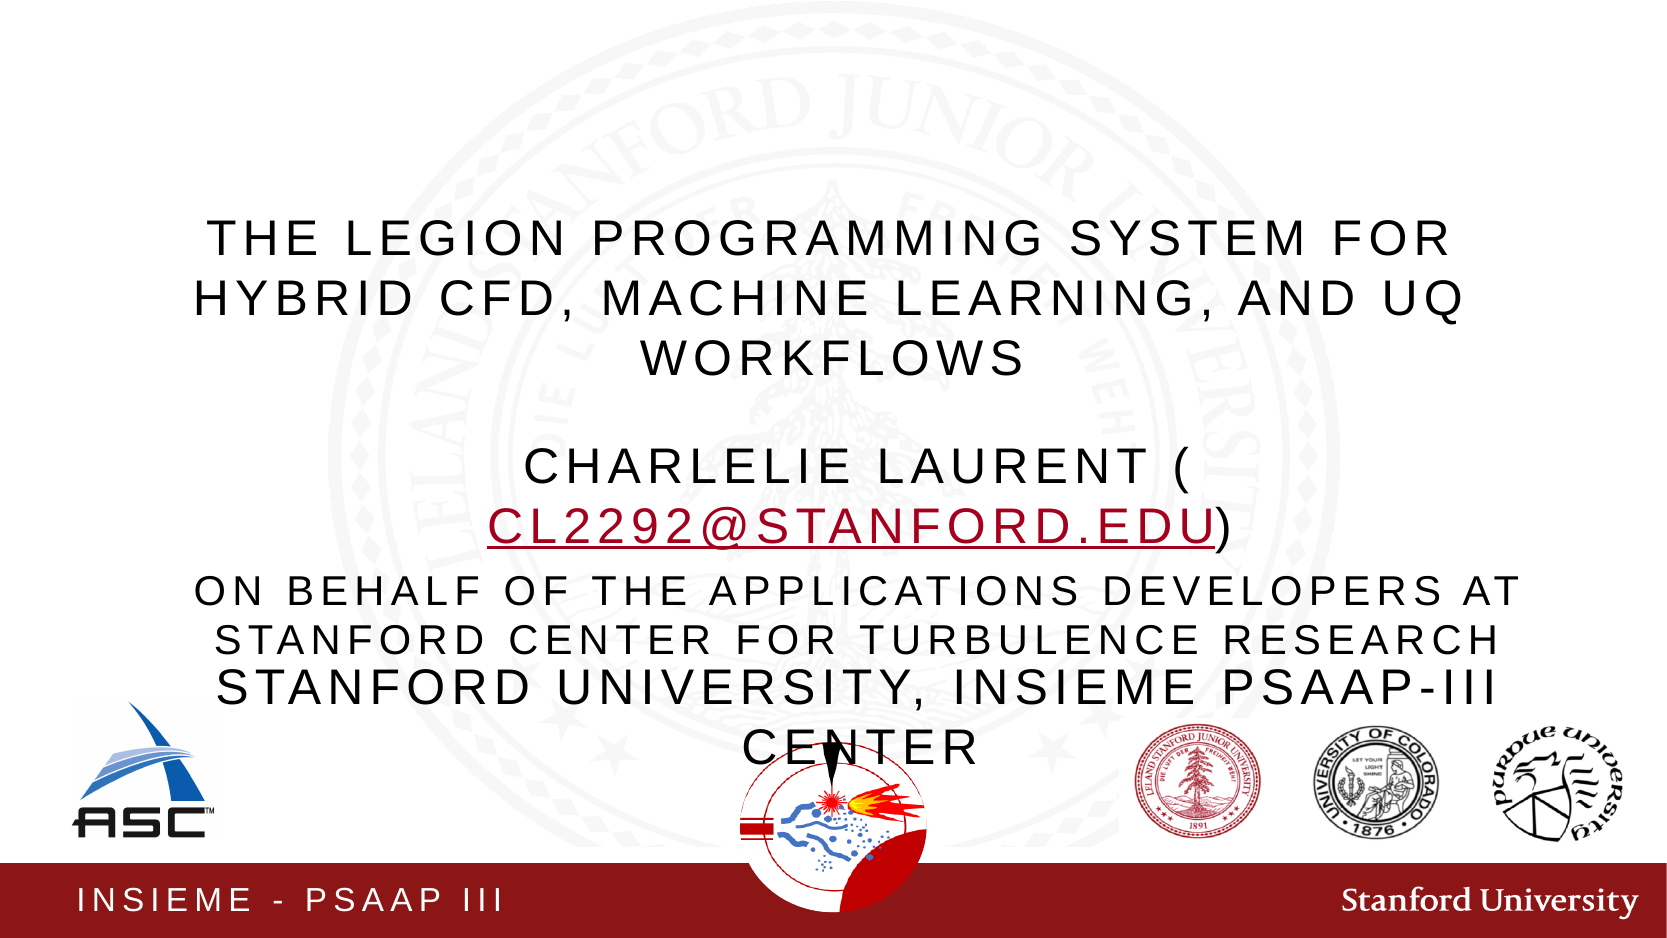

The Legion Programming System for hybrid CFD, Machine Learning, and UQ Workflows
Charlelie Laurent (cl2292@Stanford.edu)
On behalf of the applications developers at Stanford Center For Turbulence Research
Stanford University, INSIEME PSAAP-III Center